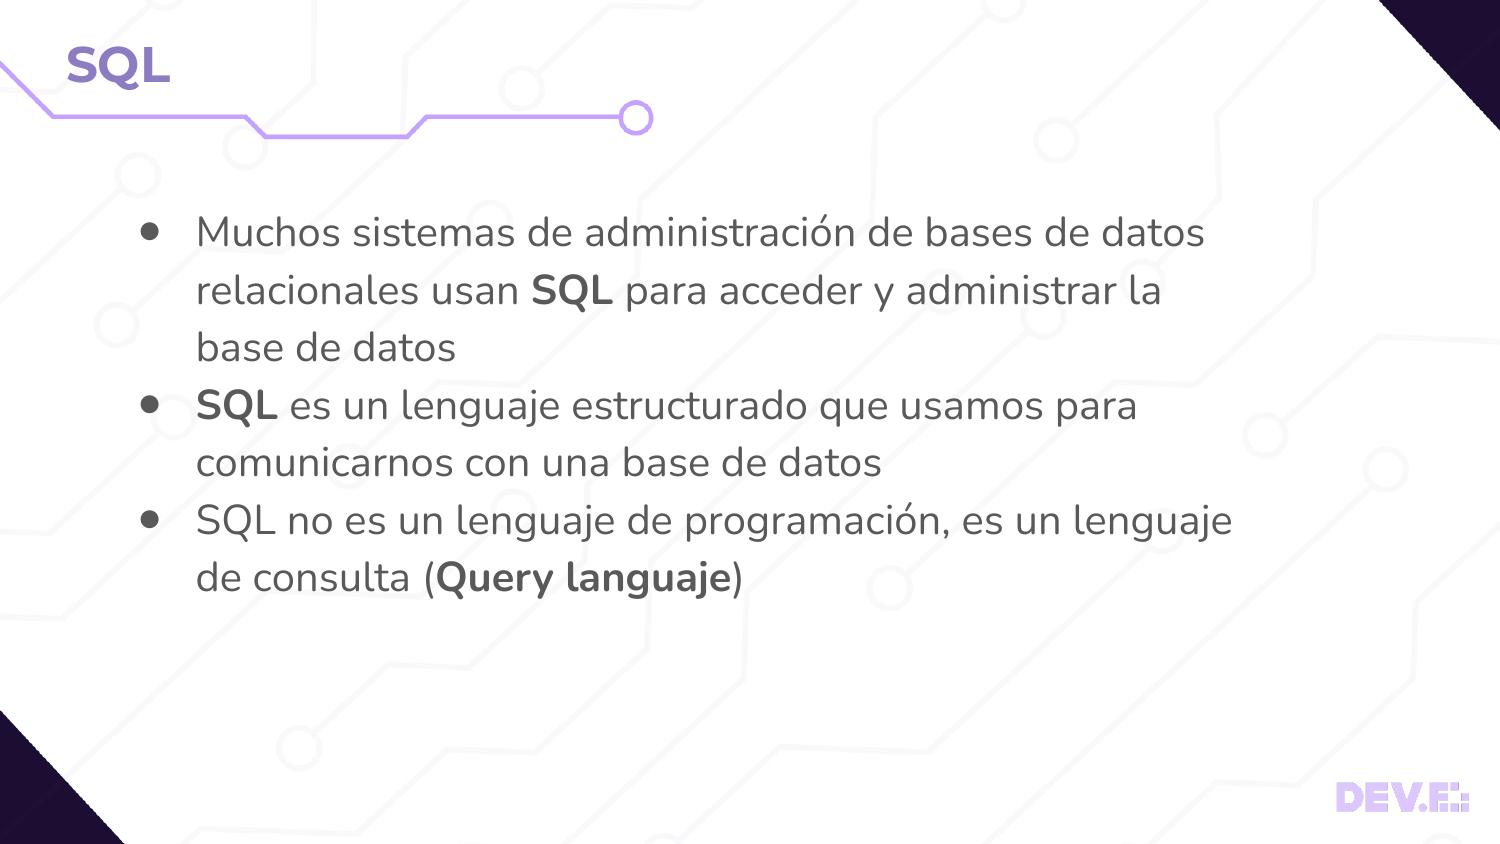

# SQL
Muchos sistemas de administración de bases de datos relacionales usan SQL para acceder y administrar la base de datos
SQL es un lenguaje estructurado que usamos para comunicarnos con una base de datos
SQL no es un lenguaje de programación, es un lenguaje de consulta (Query languaje)